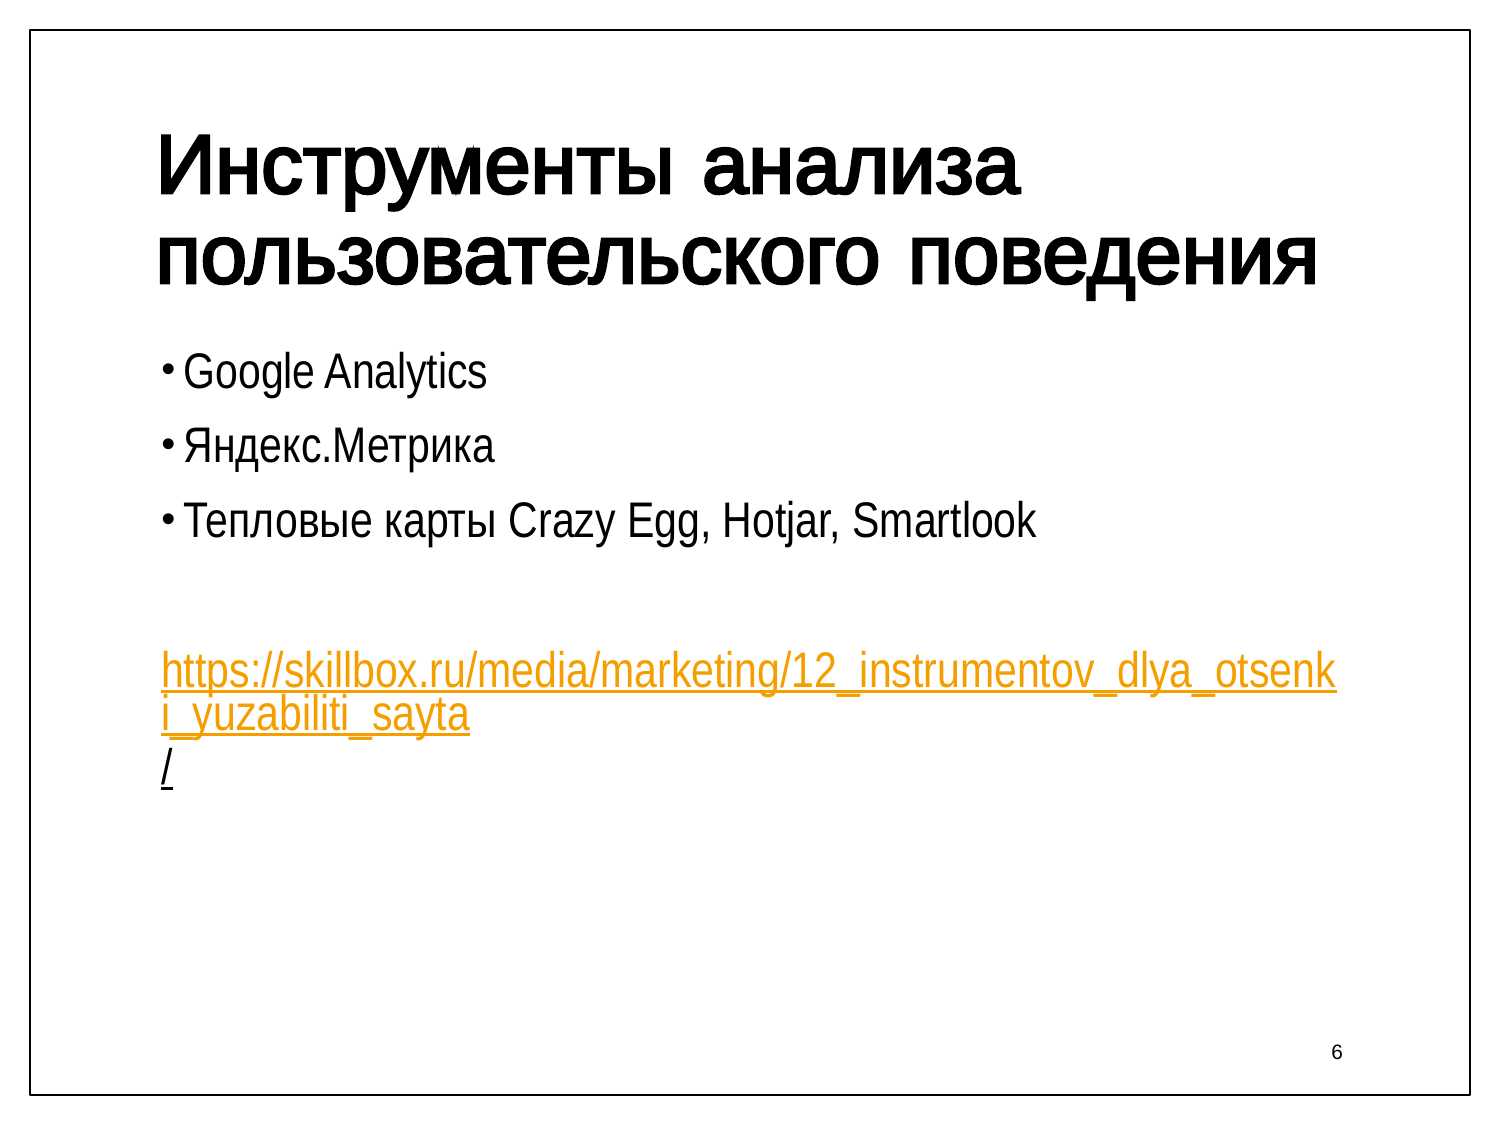

# Инструменты анализа пользовательского поведения
Google Analytics
Яндекс.Метрика
Тепловые карты Crazy Egg, Hotjar, Smartlook

https://skillbox.ru/media/marketing/12_instrumentov_dlya_otsenki_yuzabiliti_sayta/

6